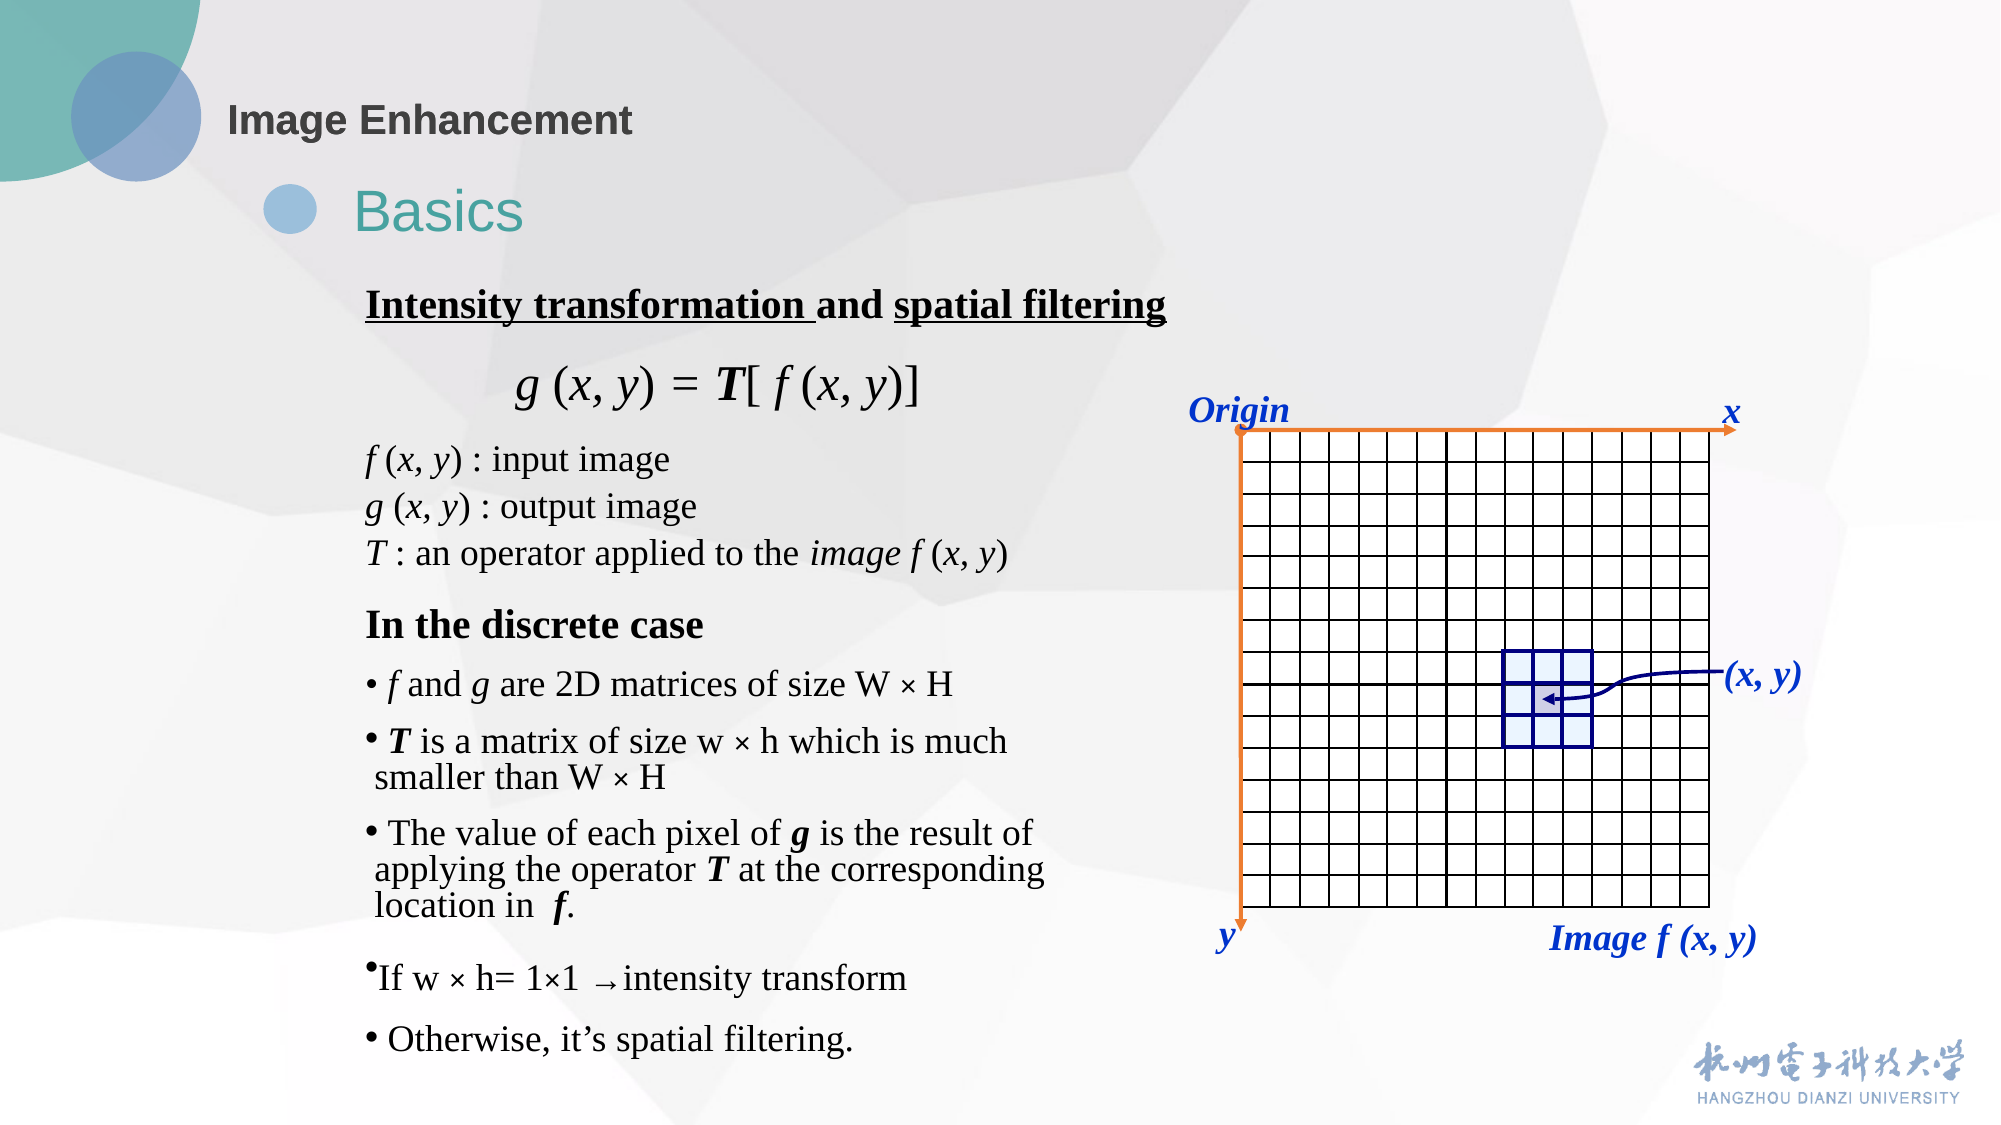

Image Enhancement
Basics

Intensity transformation and spatial filtering
	g (x, y) = T[ f (x, y)]
f (x, y) : input image
g (x, y) : output image
T : an operator applied to the image f (x, y)
In the discrete case
• f and g are 2D matrices of size W × H
 T is a matrix of size w × h which is much
 smaller than W × H
 The value of each pixel of g is the result of
 applying the operator T at the corresponding
 location in  f.
If w × h= 1×1 →intensity transform
 Otherwise, it’s spatial filtering.
Origin
x

(x, y)

y
Image f (x, y)